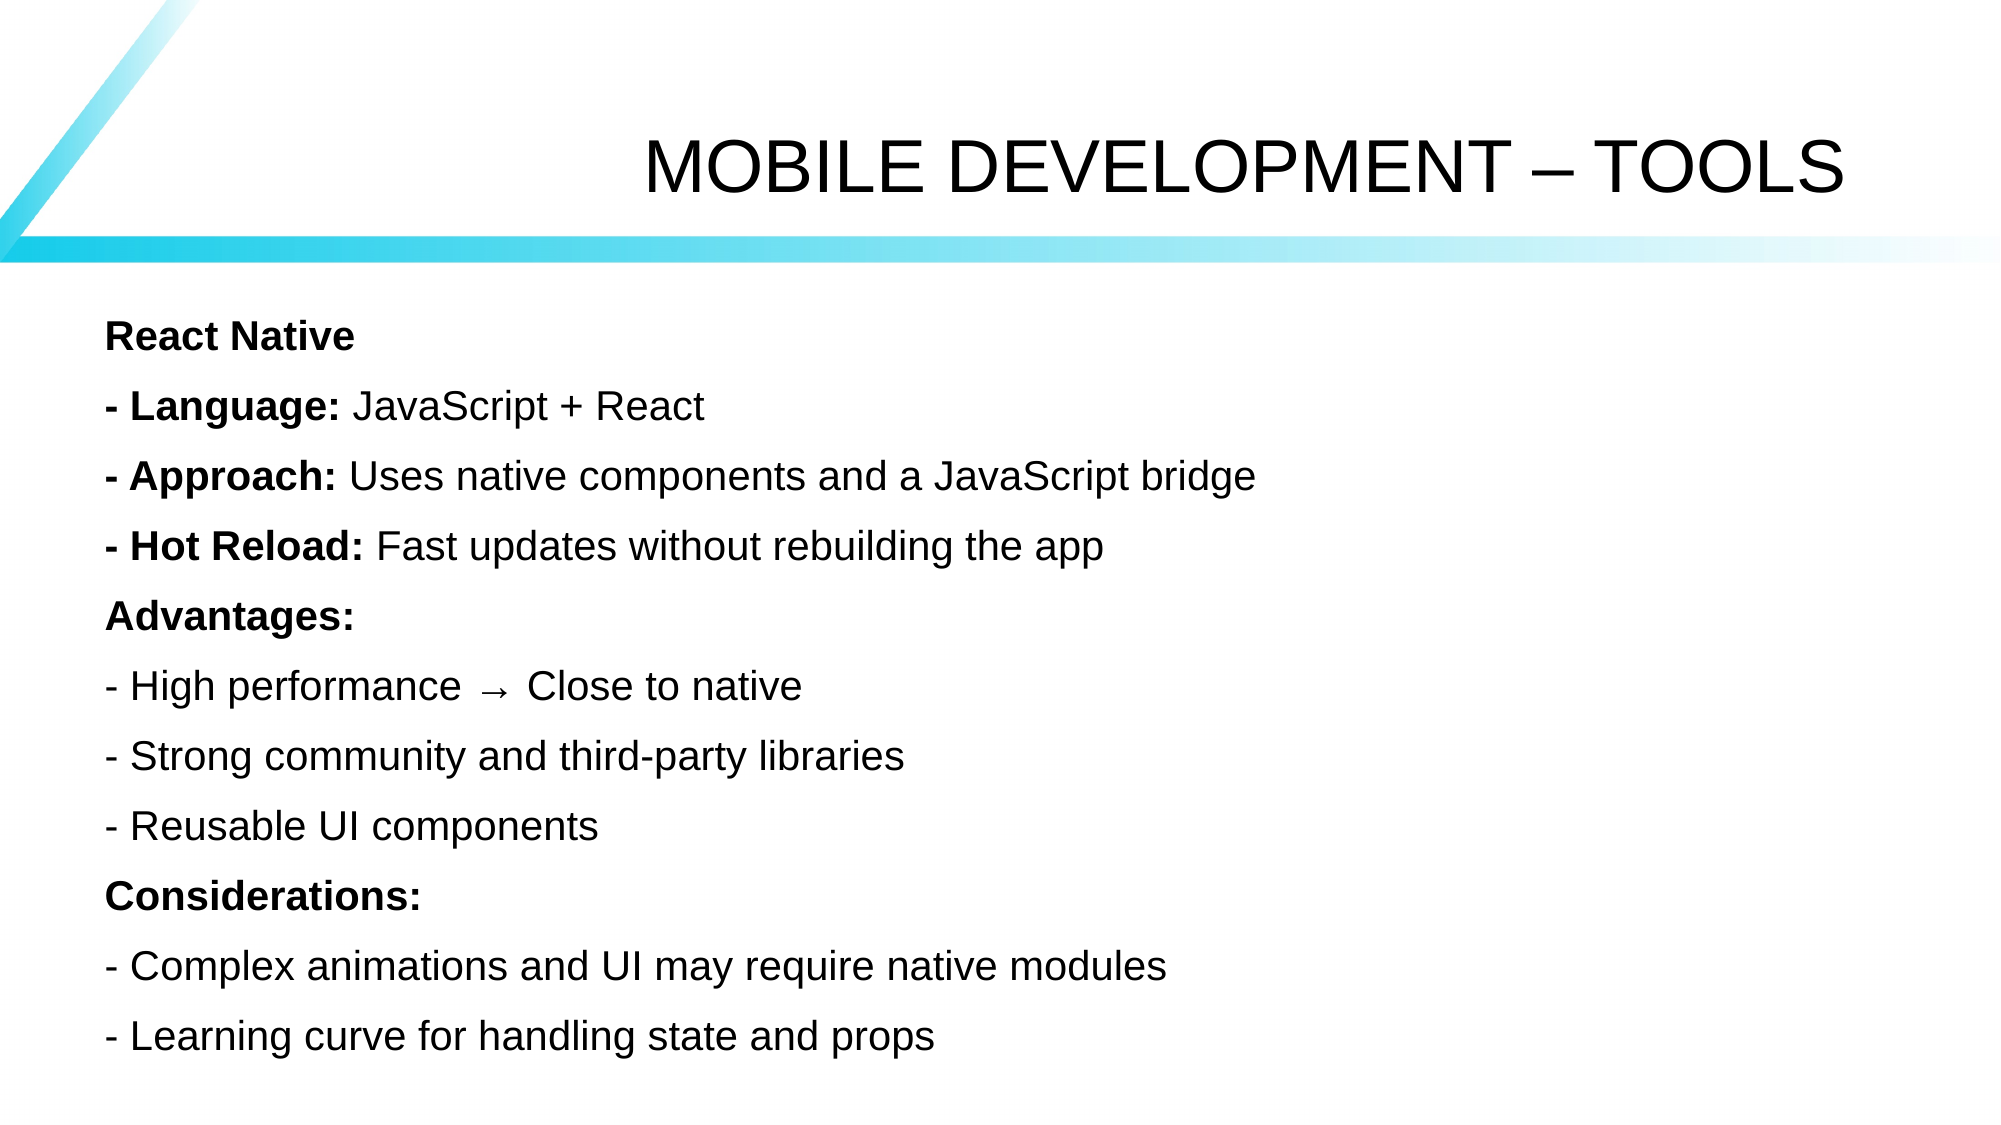

# MOBILE DEVELOPMENT – TOOLS
React Native
- Language: JavaScript + React
- Approach: Uses native components and a JavaScript bridge
- Hot Reload: Fast updates without rebuilding the app
Advantages:
- High performance → Close to native
- Strong community and third-party libraries
- Reusable UI components
Considerations:
- Complex animations and UI may require native modules
- Learning curve for handling state and props